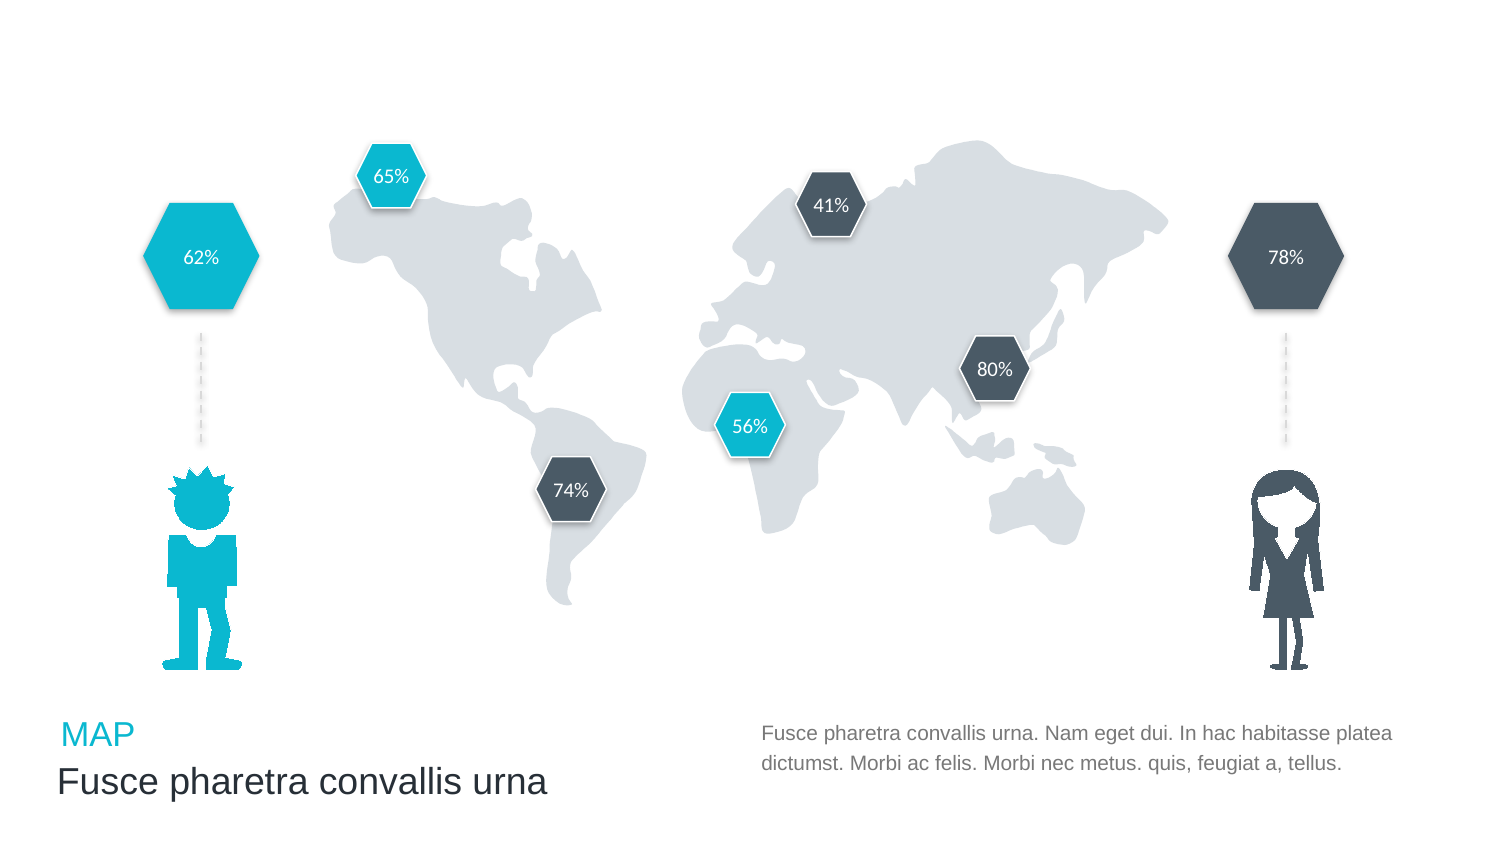

65%
41%
62%
78%
62%
78%
80%
56%
74%

Fusce pharetra convallis urna. Nam eget dui. In hac habitasse platea dictumst. Morbi ac felis. Morbi nec metus. quis, feugiat a, tellus.
# Fusce pharetra convallis urna